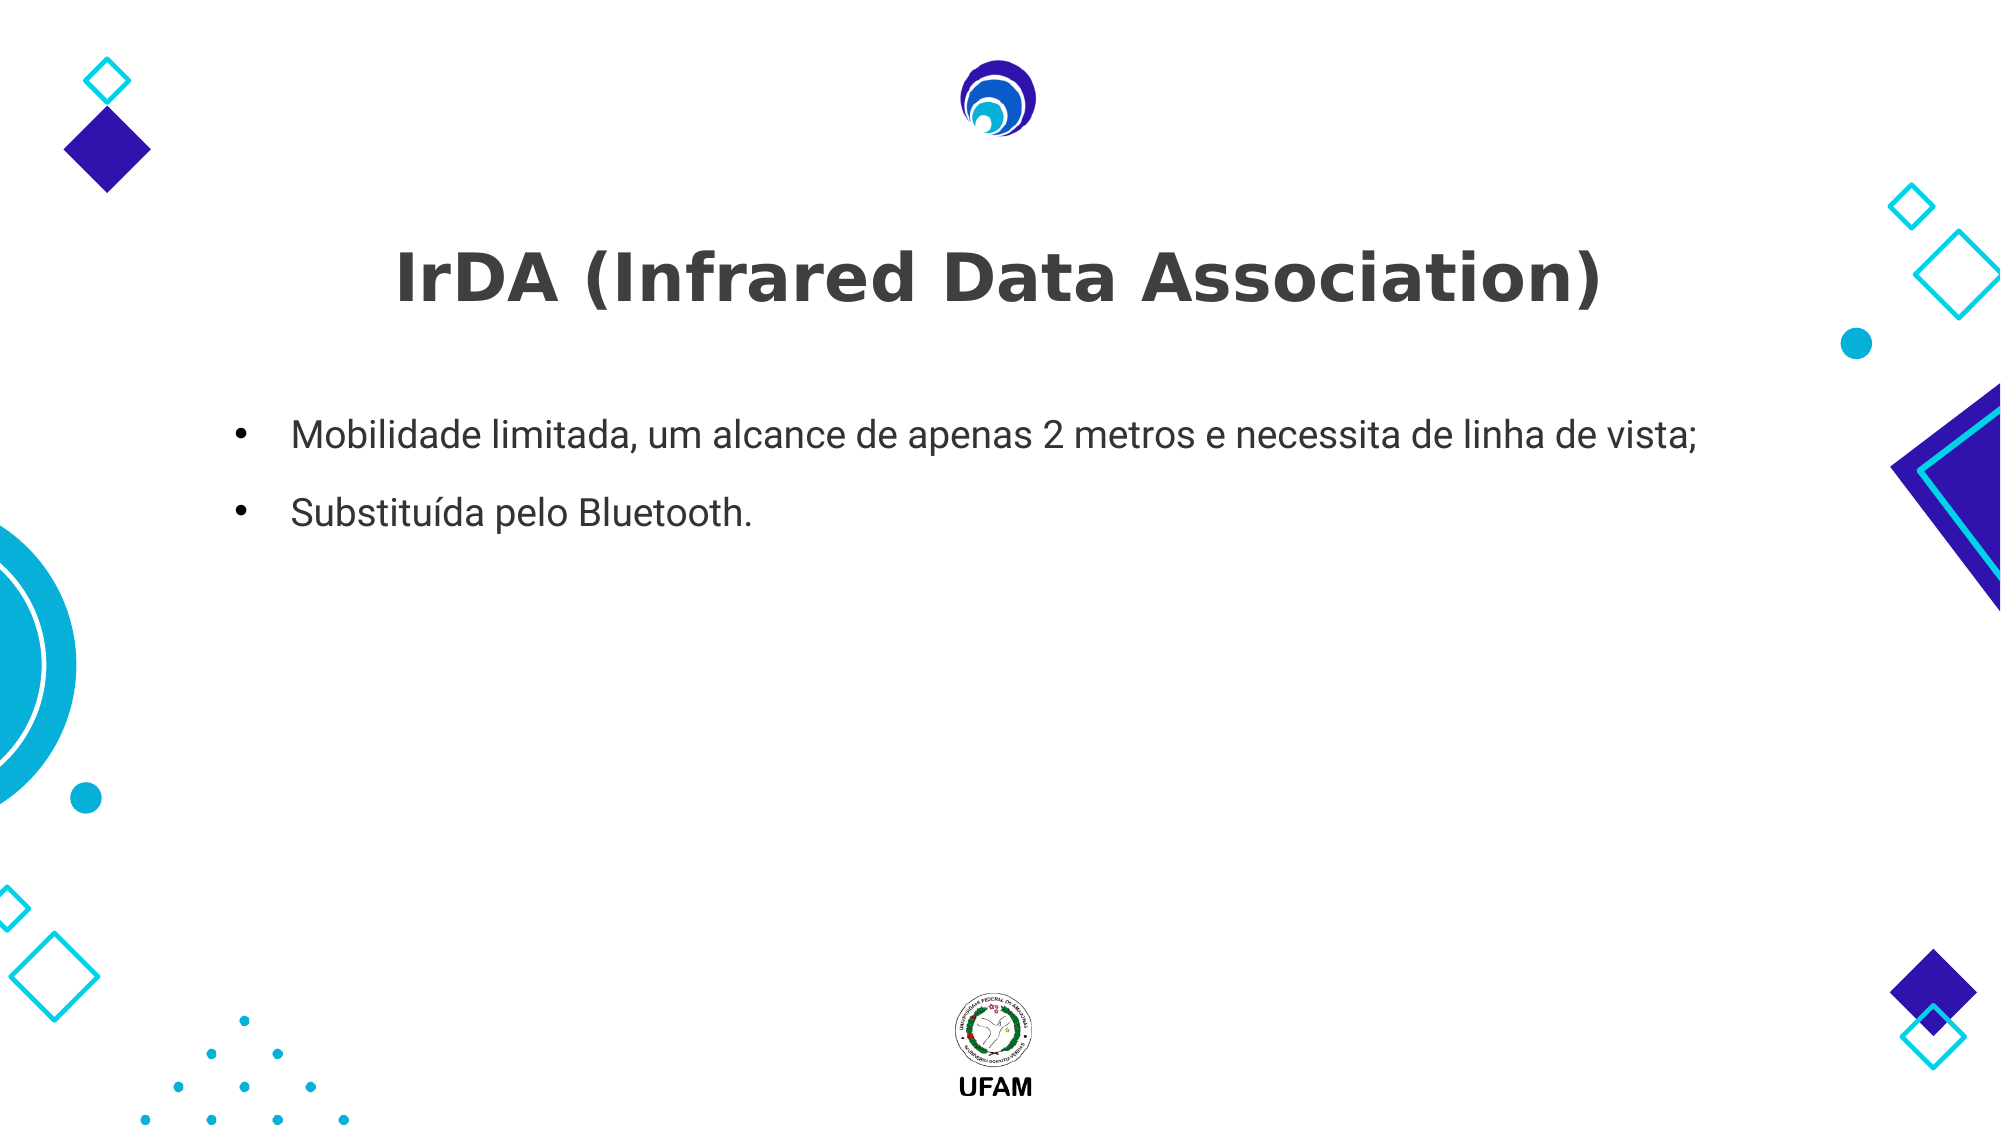

# IrDA (Infrared Data Association)
Mobilidade limitada, um alcance de apenas 2 metros e necessita de linha de vista;
Substituída pelo Bluetooth.